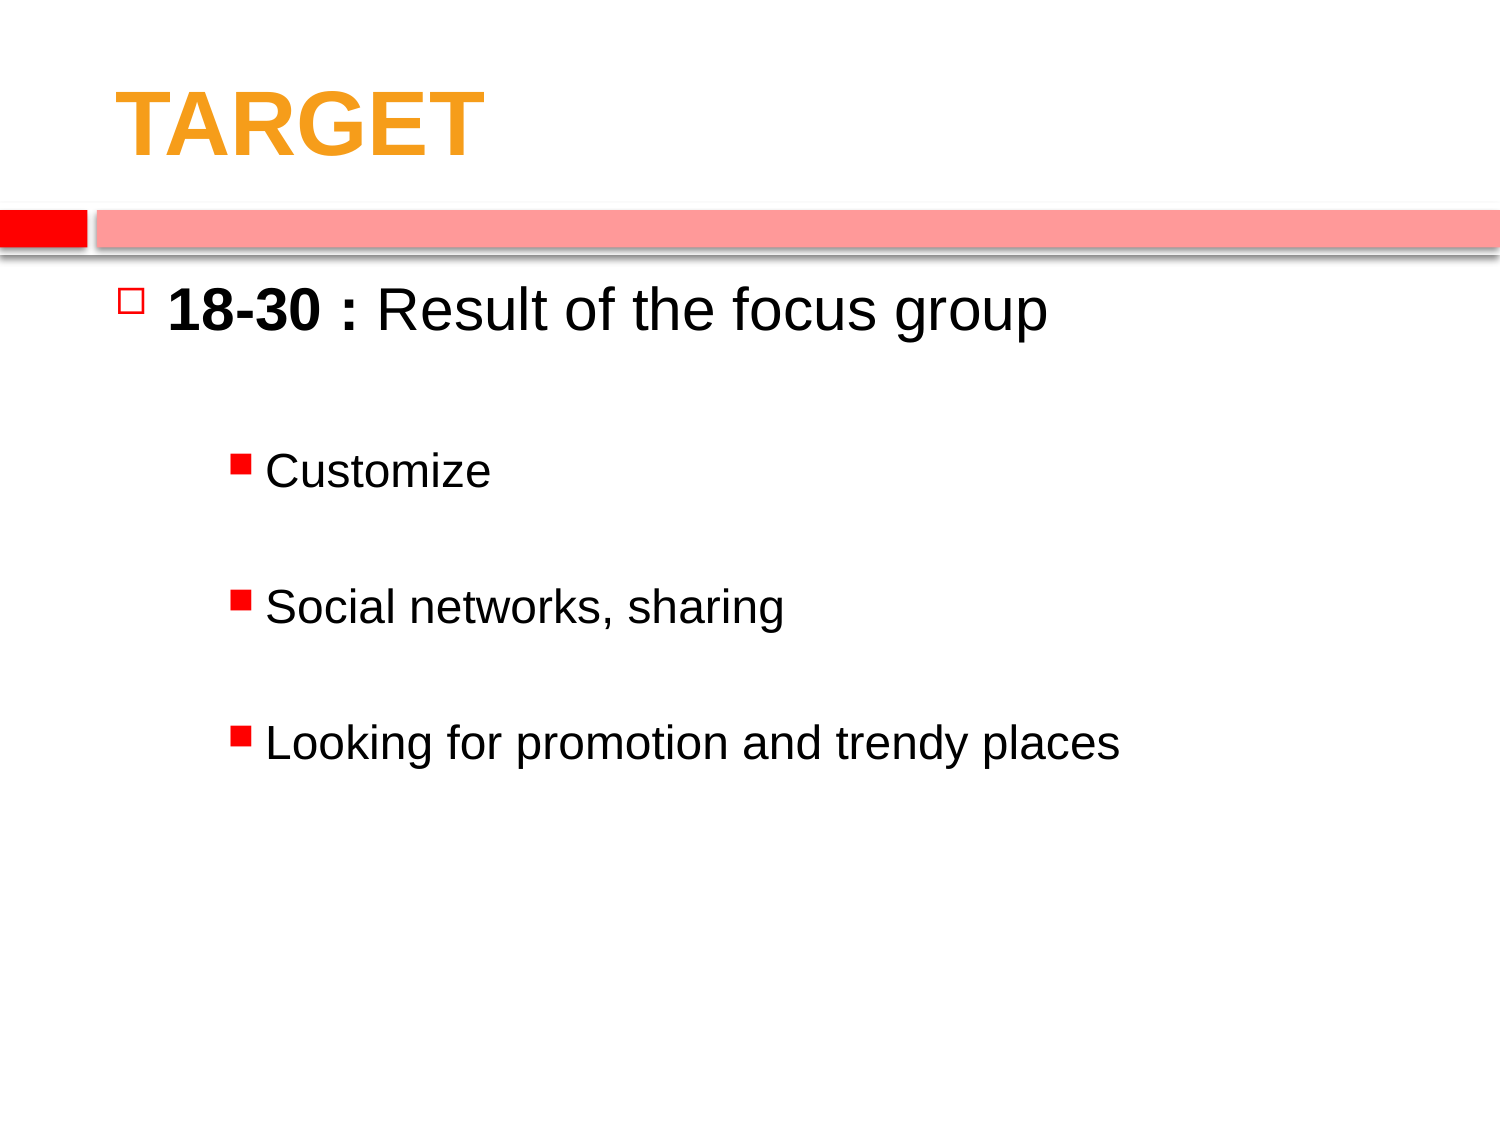

# TARGET
18-30 : Result of the focus group

Customize

Social networks, sharing

Looking for promotion and trendy places